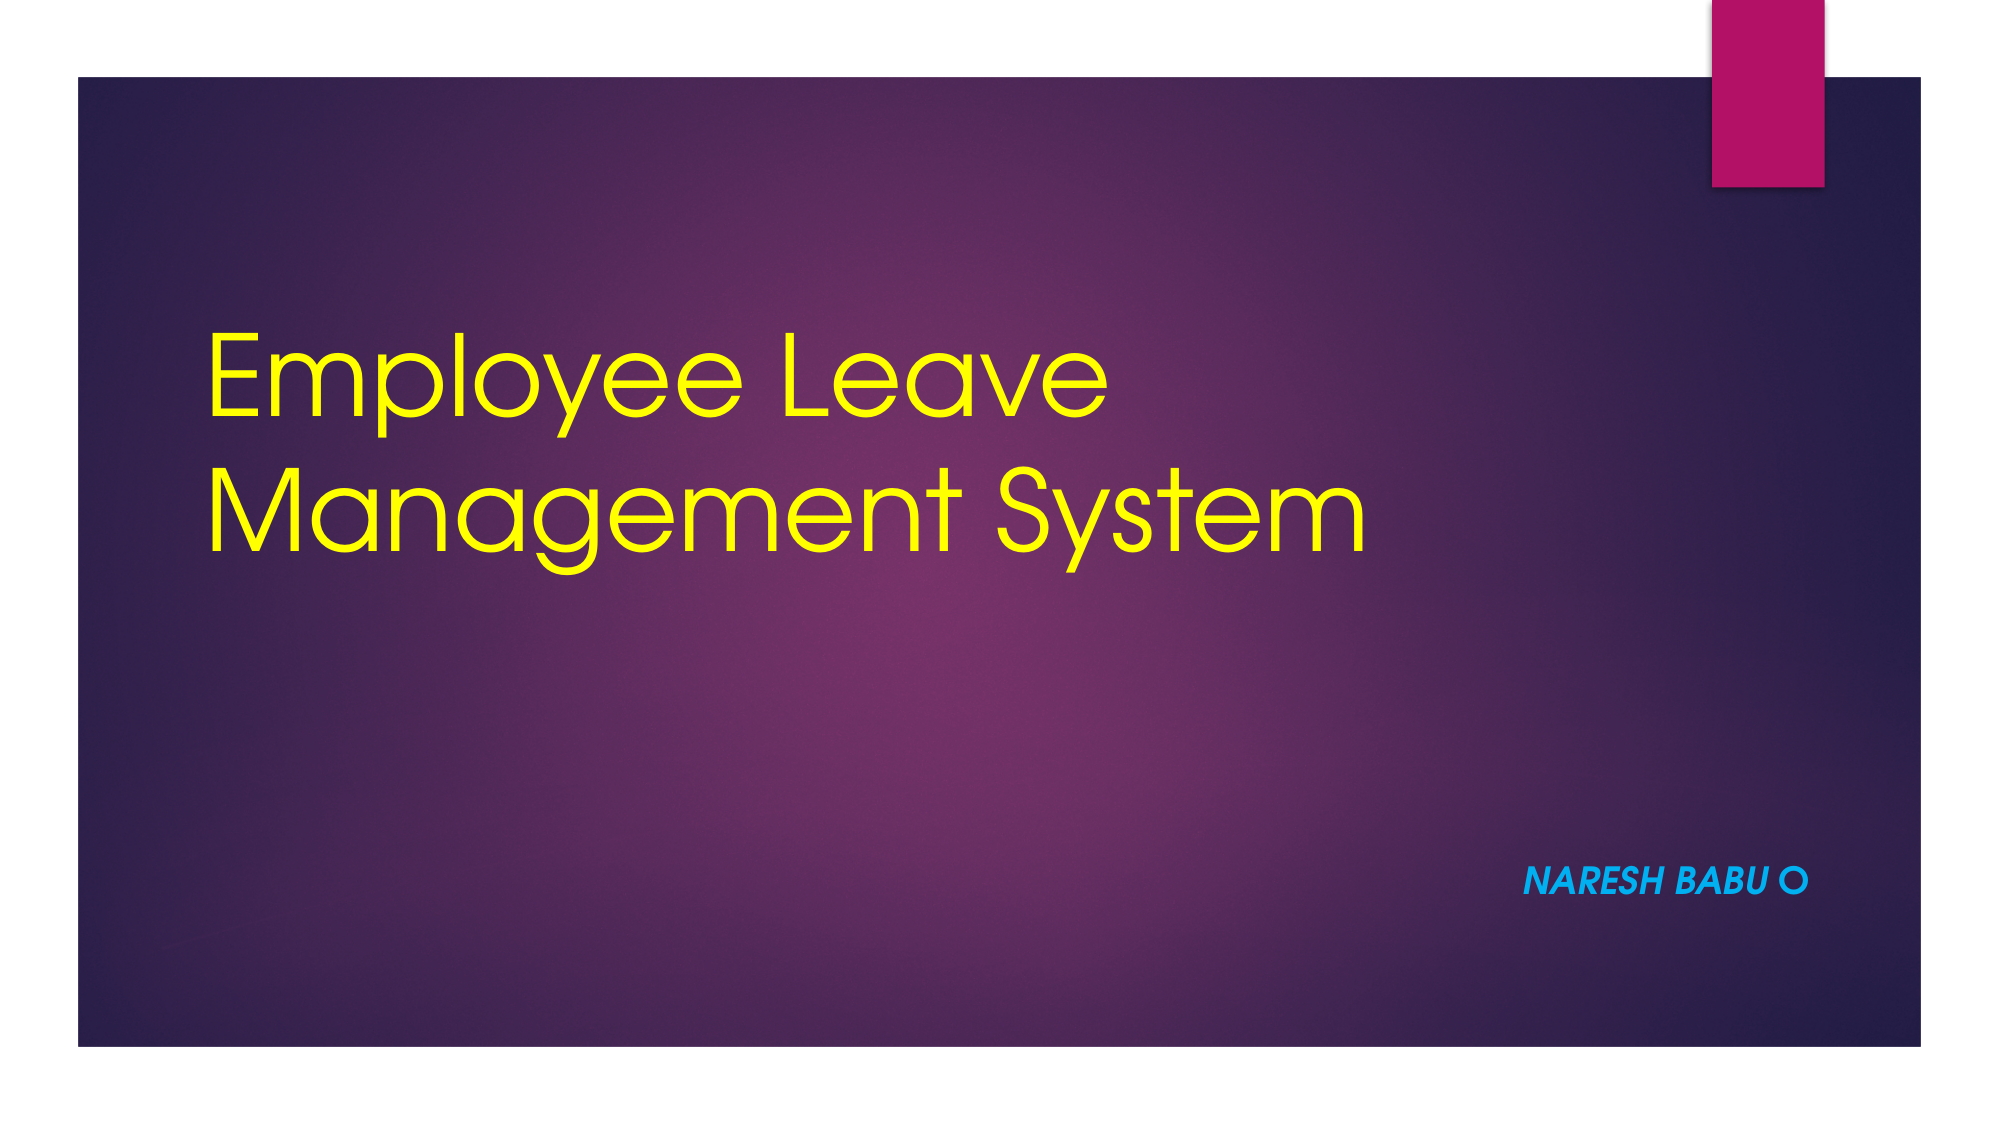

# Employee Leave Management System

                 Naresh babu O